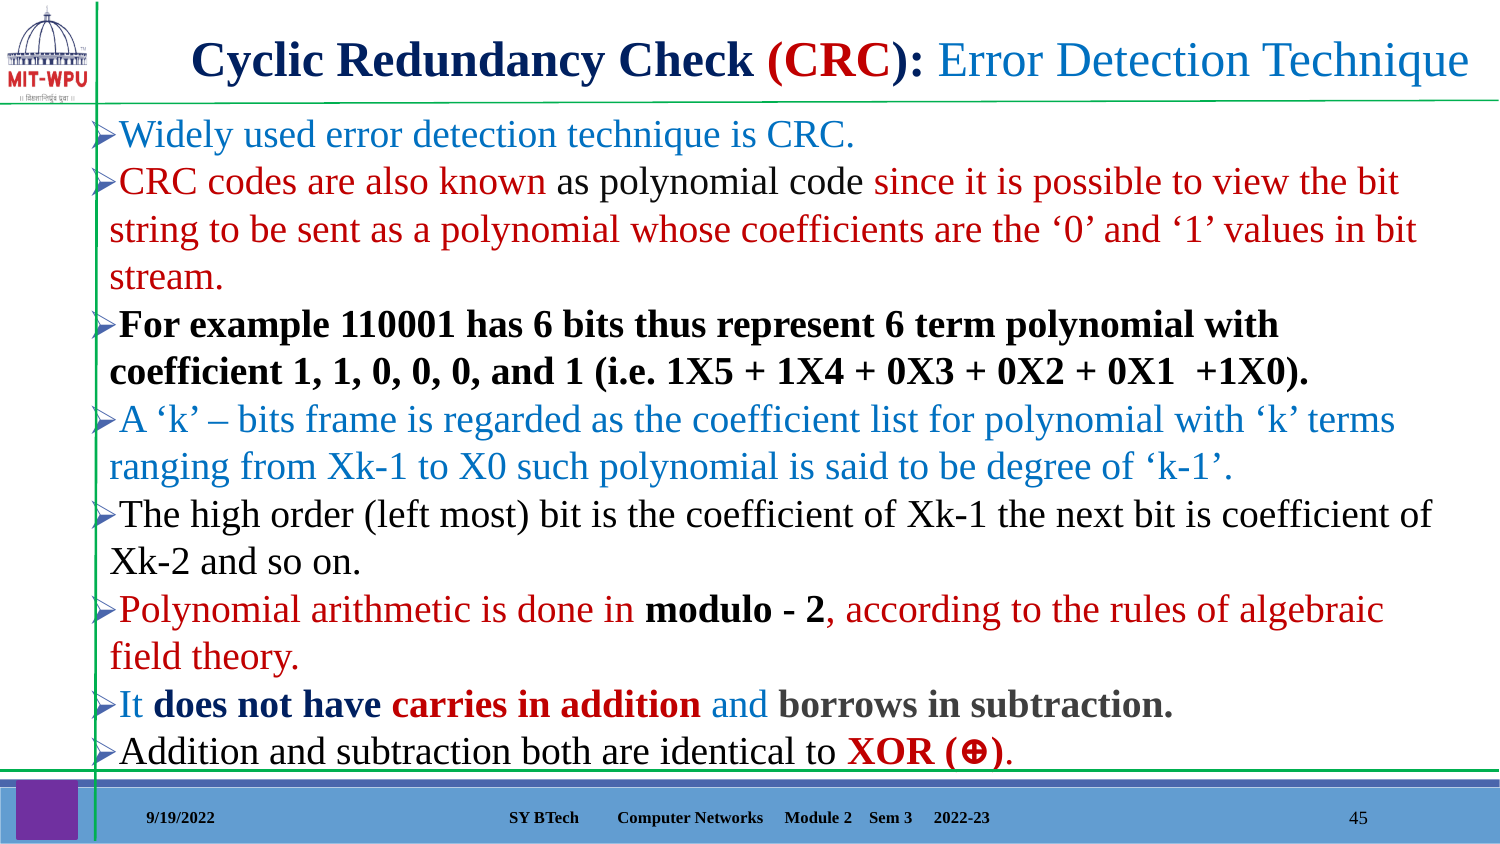

Cyclic Redundancy Check (CRC): Error Detection Technique
Widely used error detection technique is CRC.
CRC codes are also known as polynomial code since it is possible to view the bit string to be sent as a polynomial whose coefficients are the ‘0’ and ‘1’ values in bit stream.
For example 110001 has 6 bits thus represent 6 term polynomial with coefficient 1, 1, 0, 0, 0, and 1 (i.e. 1X5 + 1X4 + 0X3 + 0X2 + 0X1  +1X0).
A ‘k’ – bits frame is regarded as the coefficient list for polynomial with ‘k’ terms ranging from Xk-1 to X0 such polynomial is said to be degree of ‘k-1’.
The high order (left most) bit is the coefficient of Xk-1 the next bit is coefficient of Xk-2 and so on.
Polynomial arithmetic is done in modulo - 2, according to the rules of algebraic field theory.
It does not have carries in addition and borrows in subtraction.
Addition and subtraction both are identical to XOR (⊕).

9/19/2022
SY BTech         Computer Networks     Module 2    Sem 3     2022-23
45